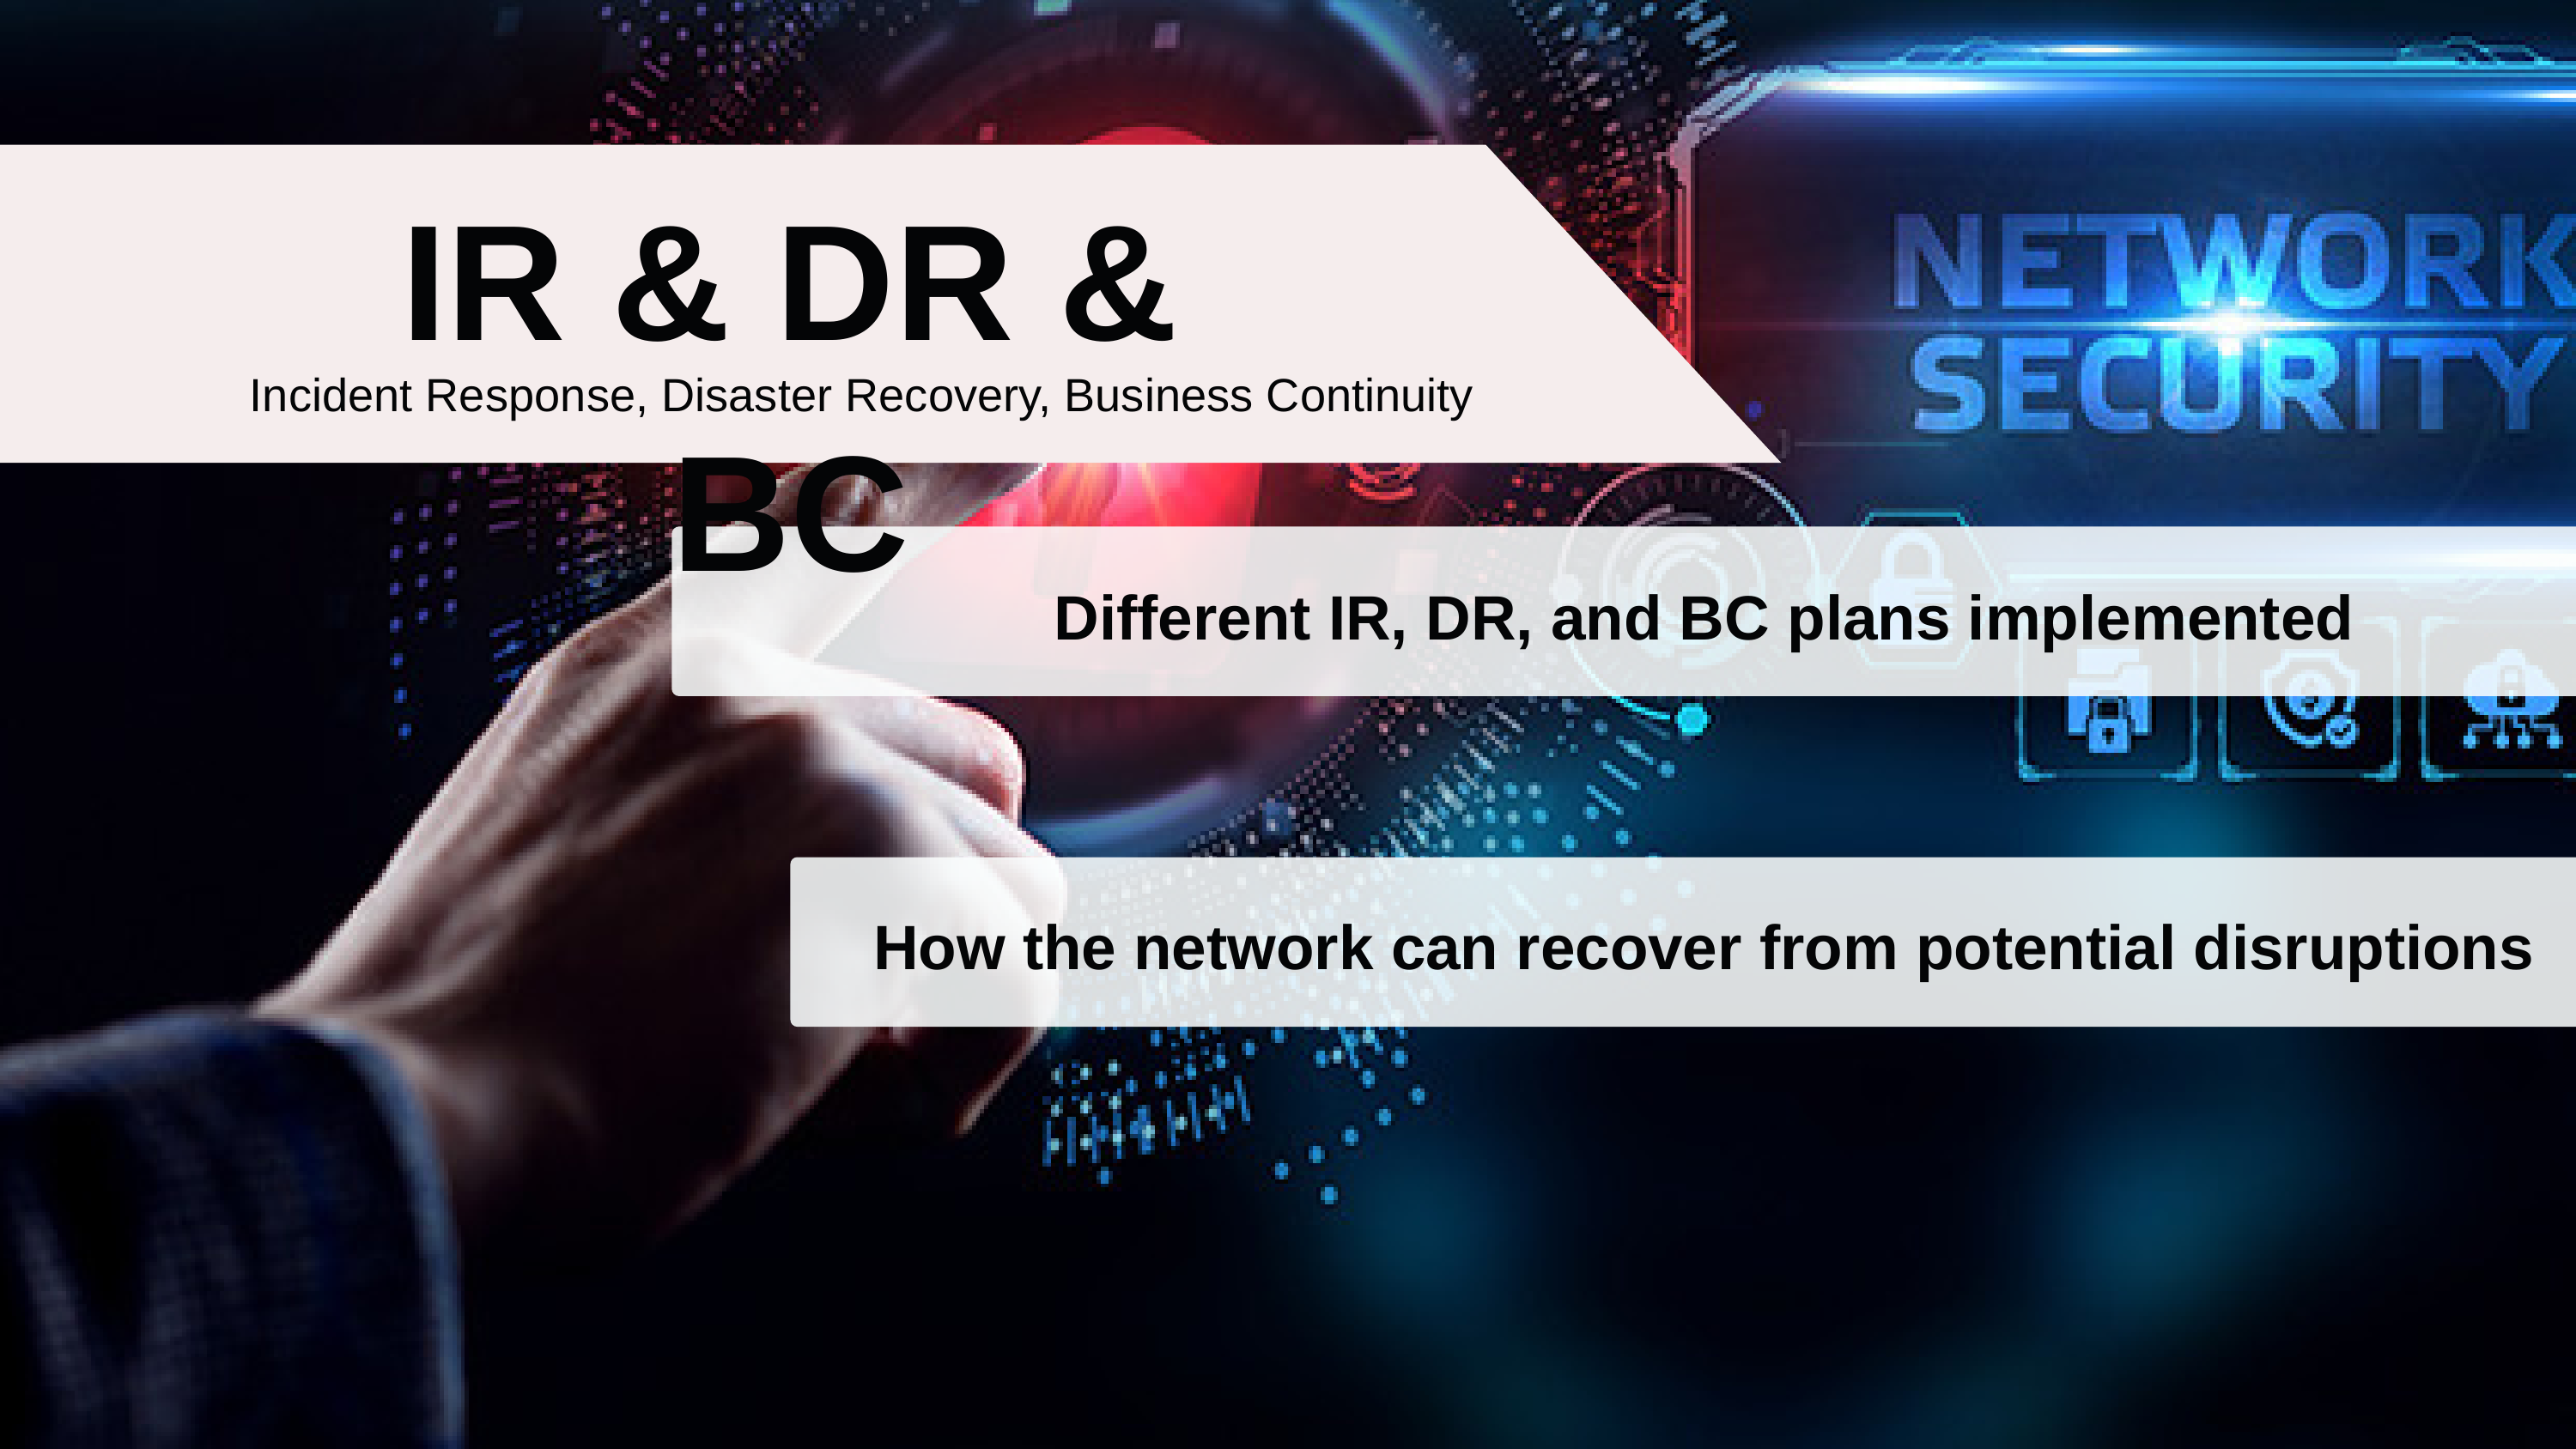

IR & DR & BC

Incident Response, Disaster Recovery, Business Continuity

Different IR, DR, and BC plans implemented

How the network can recover from potential disruptions